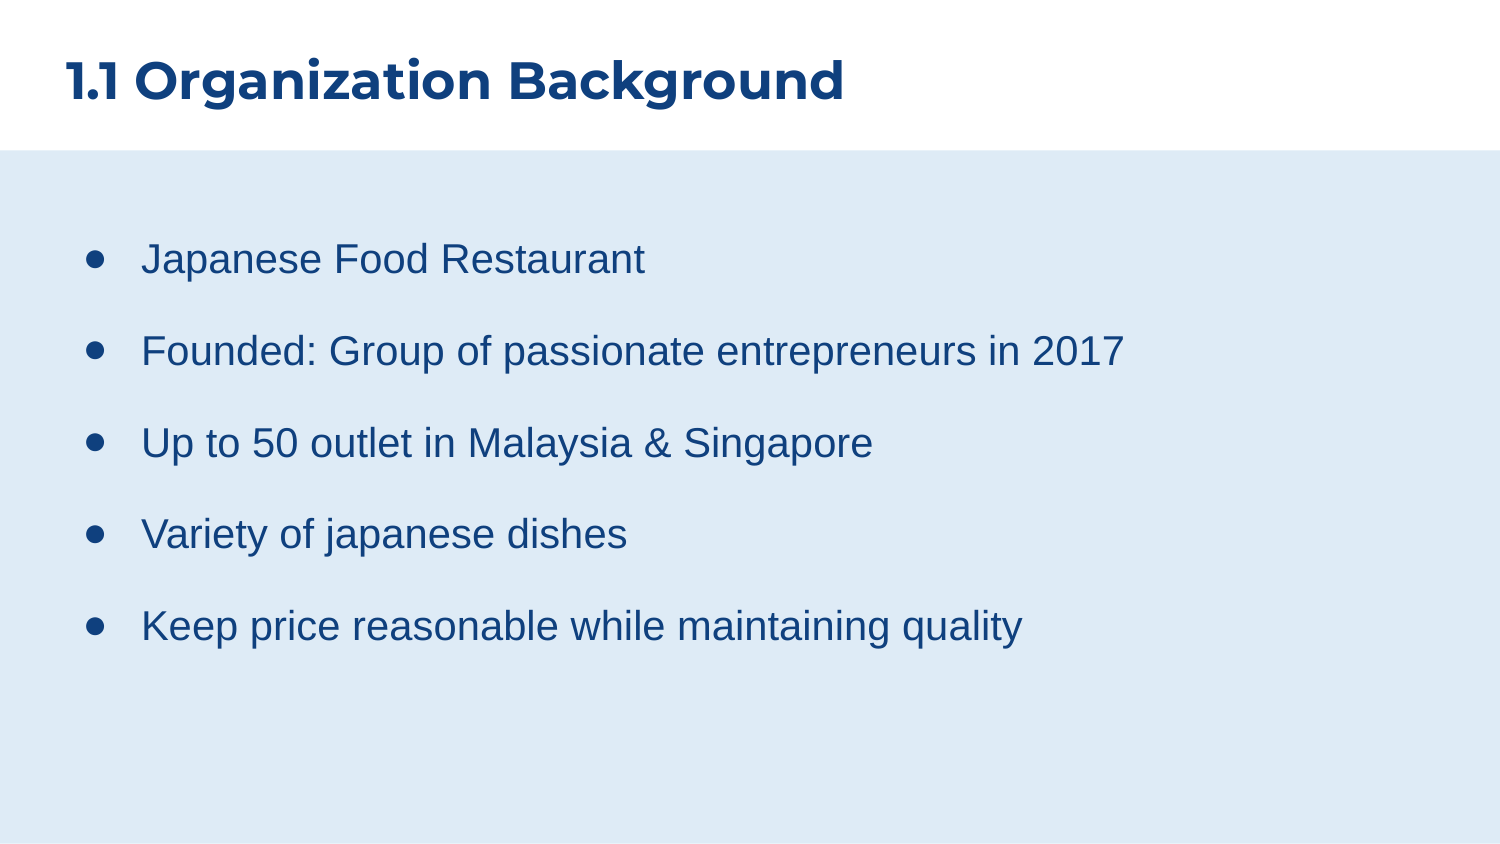

# 1.1 Organization Background
Japanese Food Restaurant
Founded: Group of passionate entrepreneurs in 2017
Up to 50 outlet in Malaysia & Singapore
Variety of japanese dishes
Keep price reasonable while maintaining quality